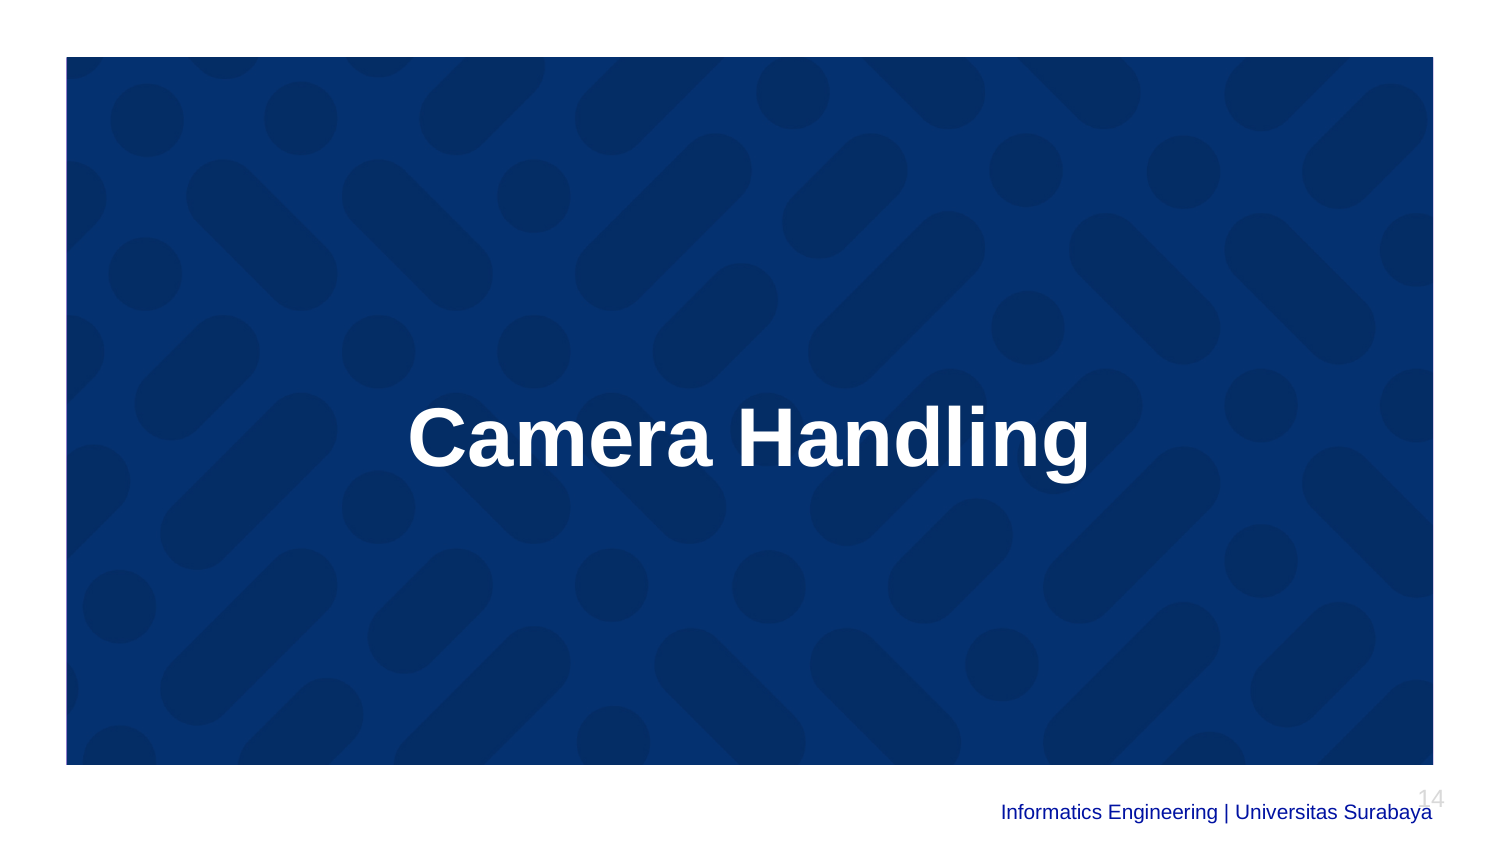

# Camera Handling
14
Informatics Engineering | Universitas Surabaya